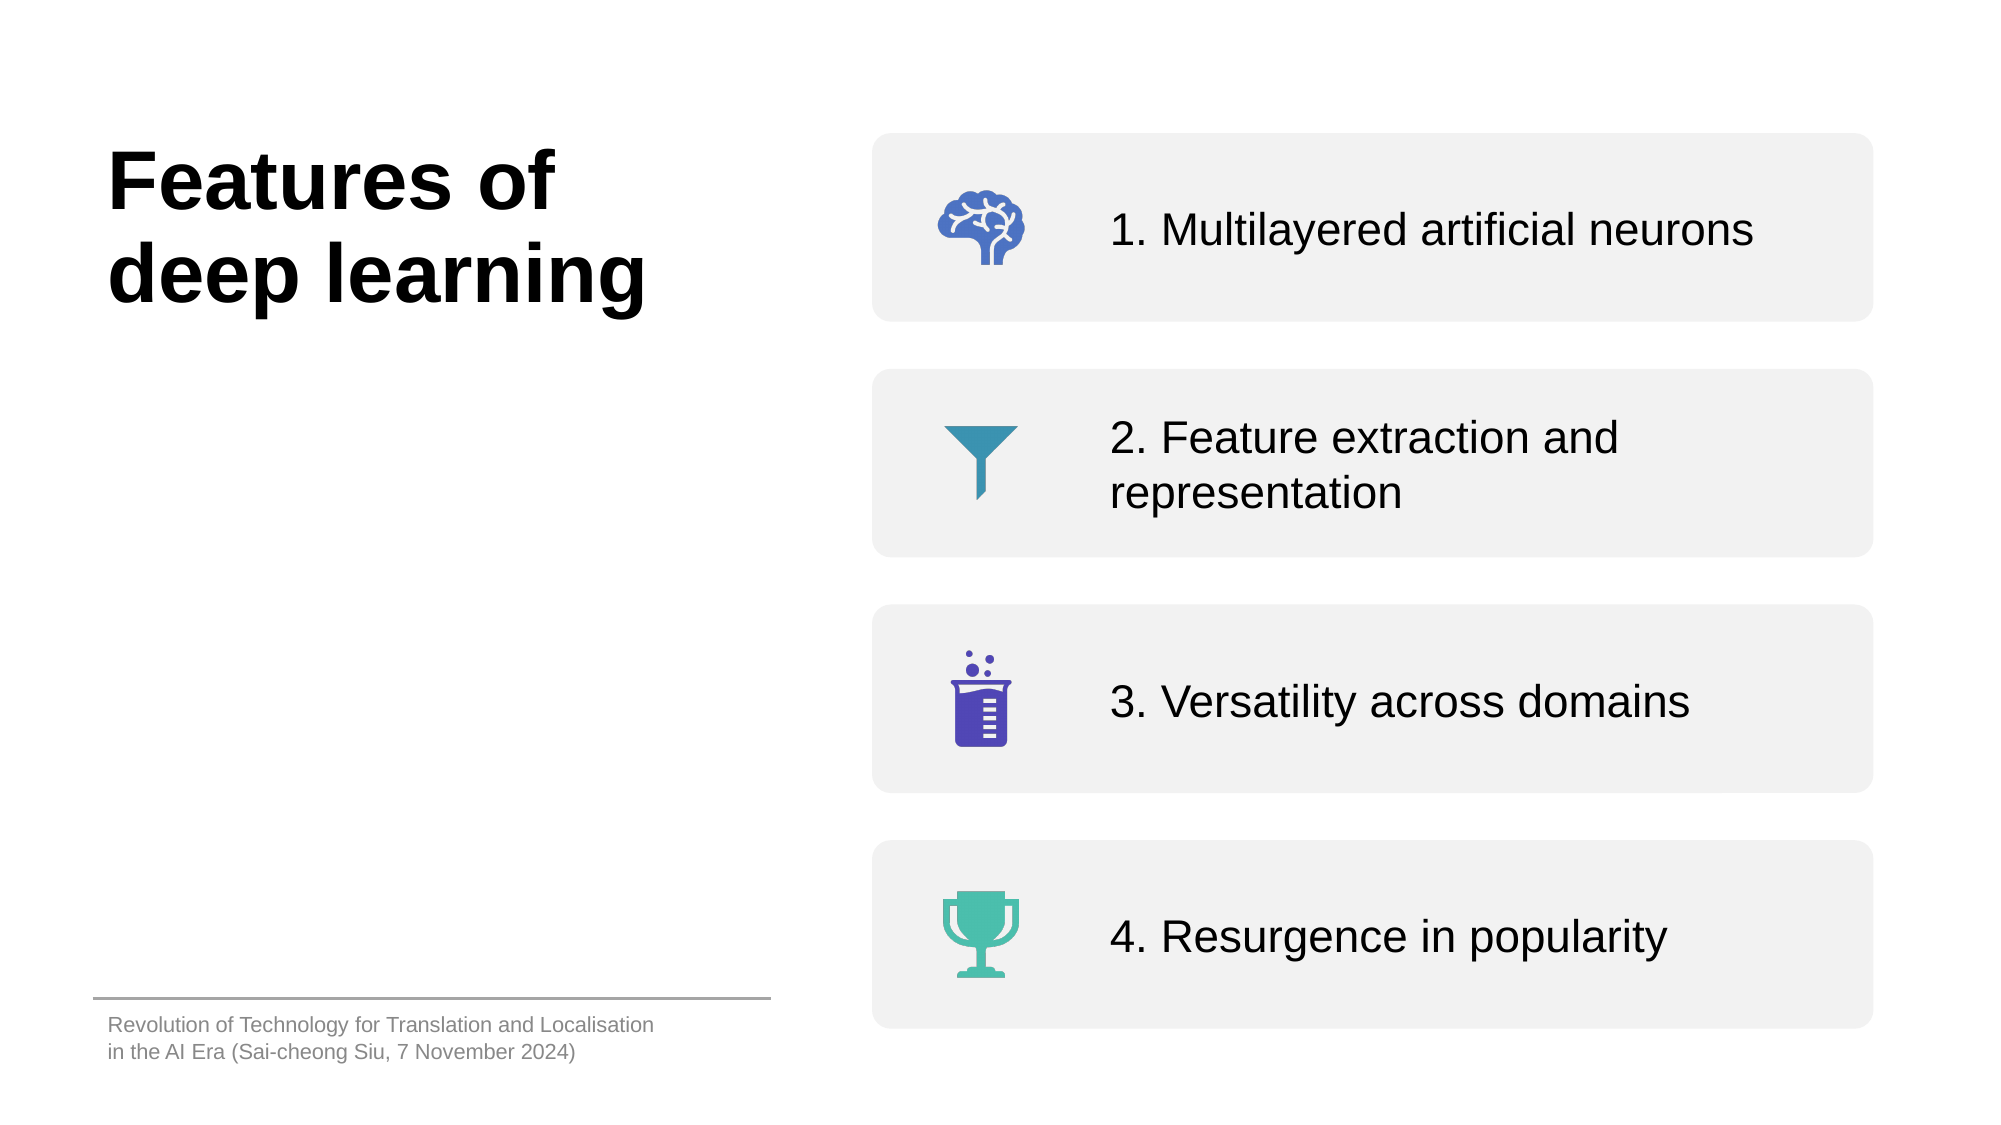

# Features of deep learning

1. Multilayered artificial neurons

2. Feature extraction and representation

3. Versatility across domains

4. Resurgence in popularity

Revolution of Technology for Translation and Localisation in the AI Era (Sai-cheong Siu, 7 November 2024)